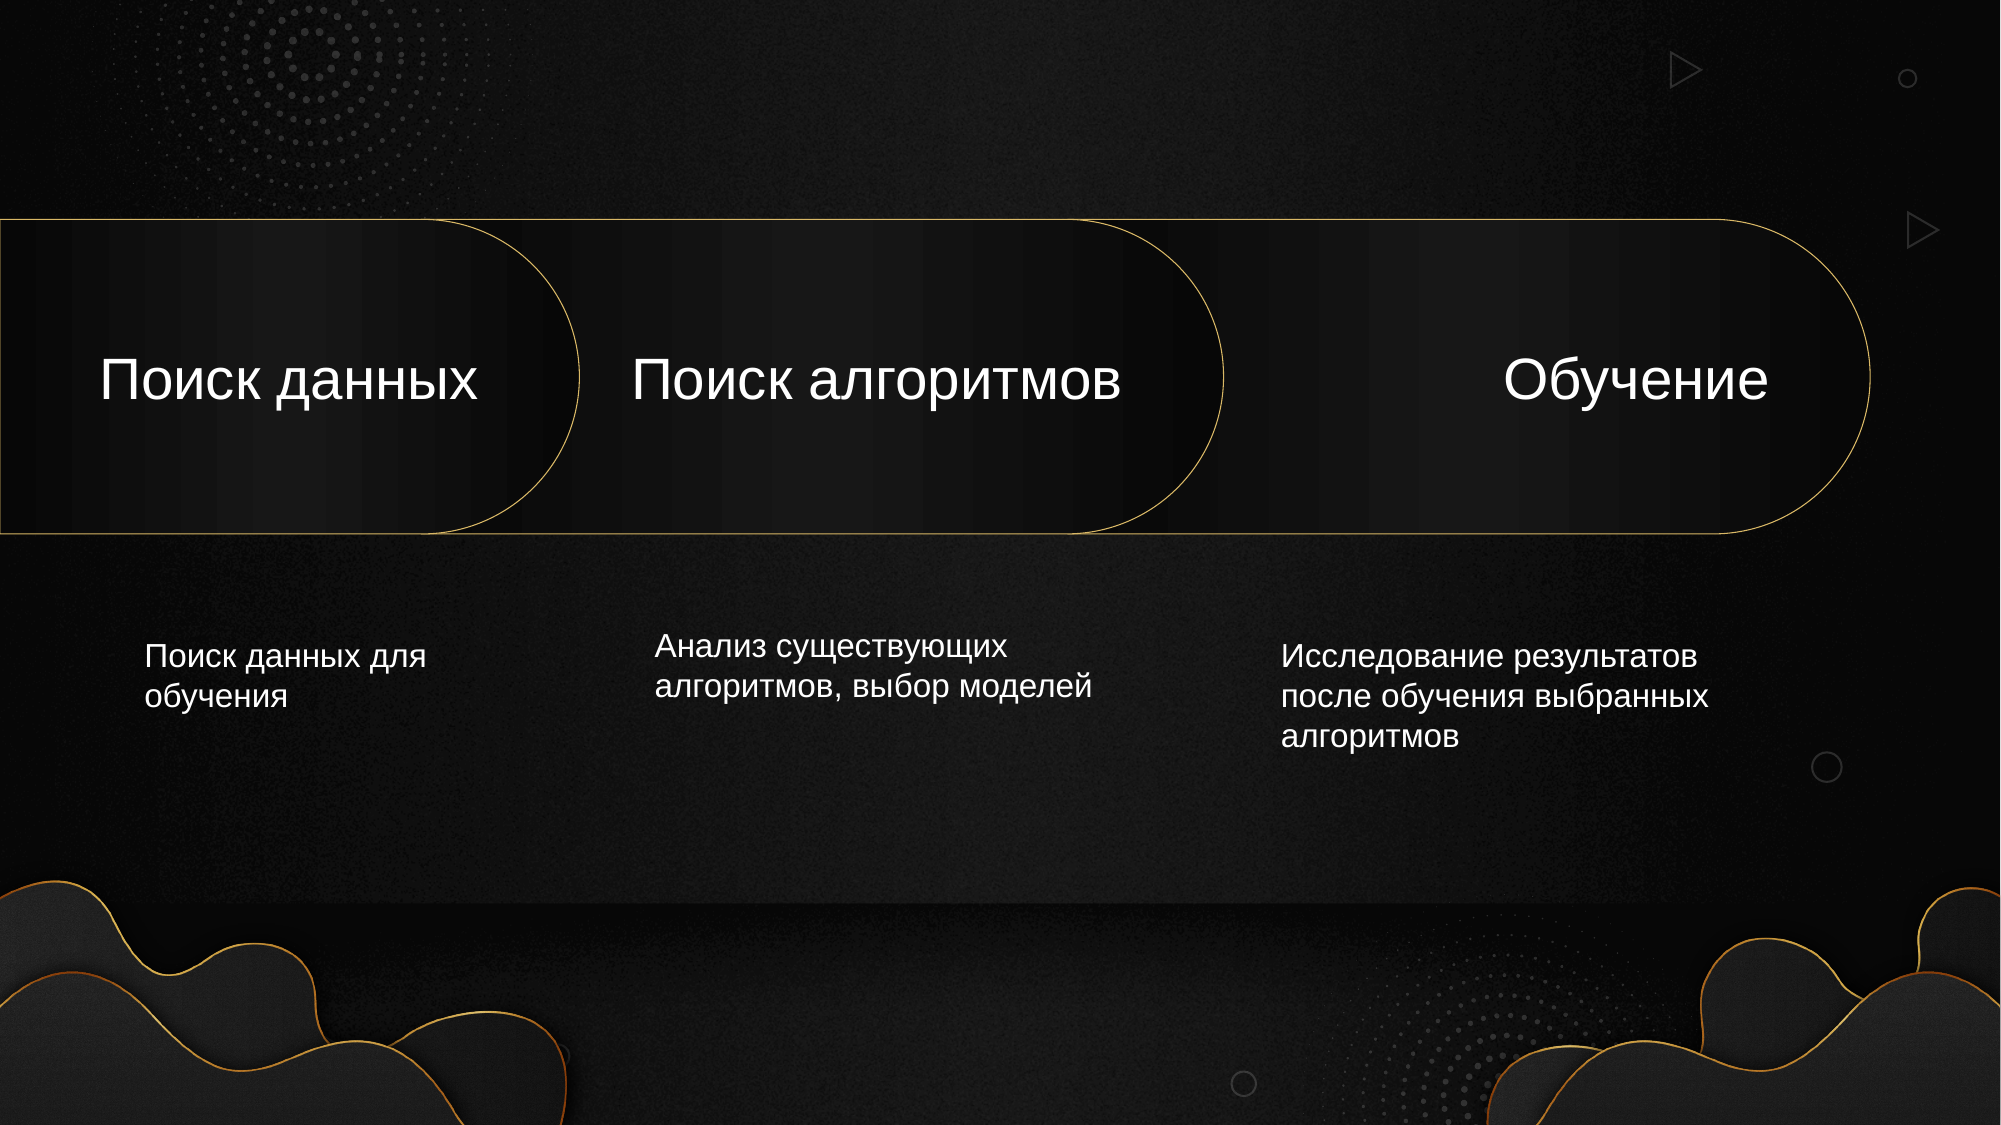

Поиск данных
Поиск алгоритмов
Обучение
Анализ существующих алгоритмов, выбор моделей
Поиск данных для обучения
Исследование результатов после обучения выбранных алгоритмов